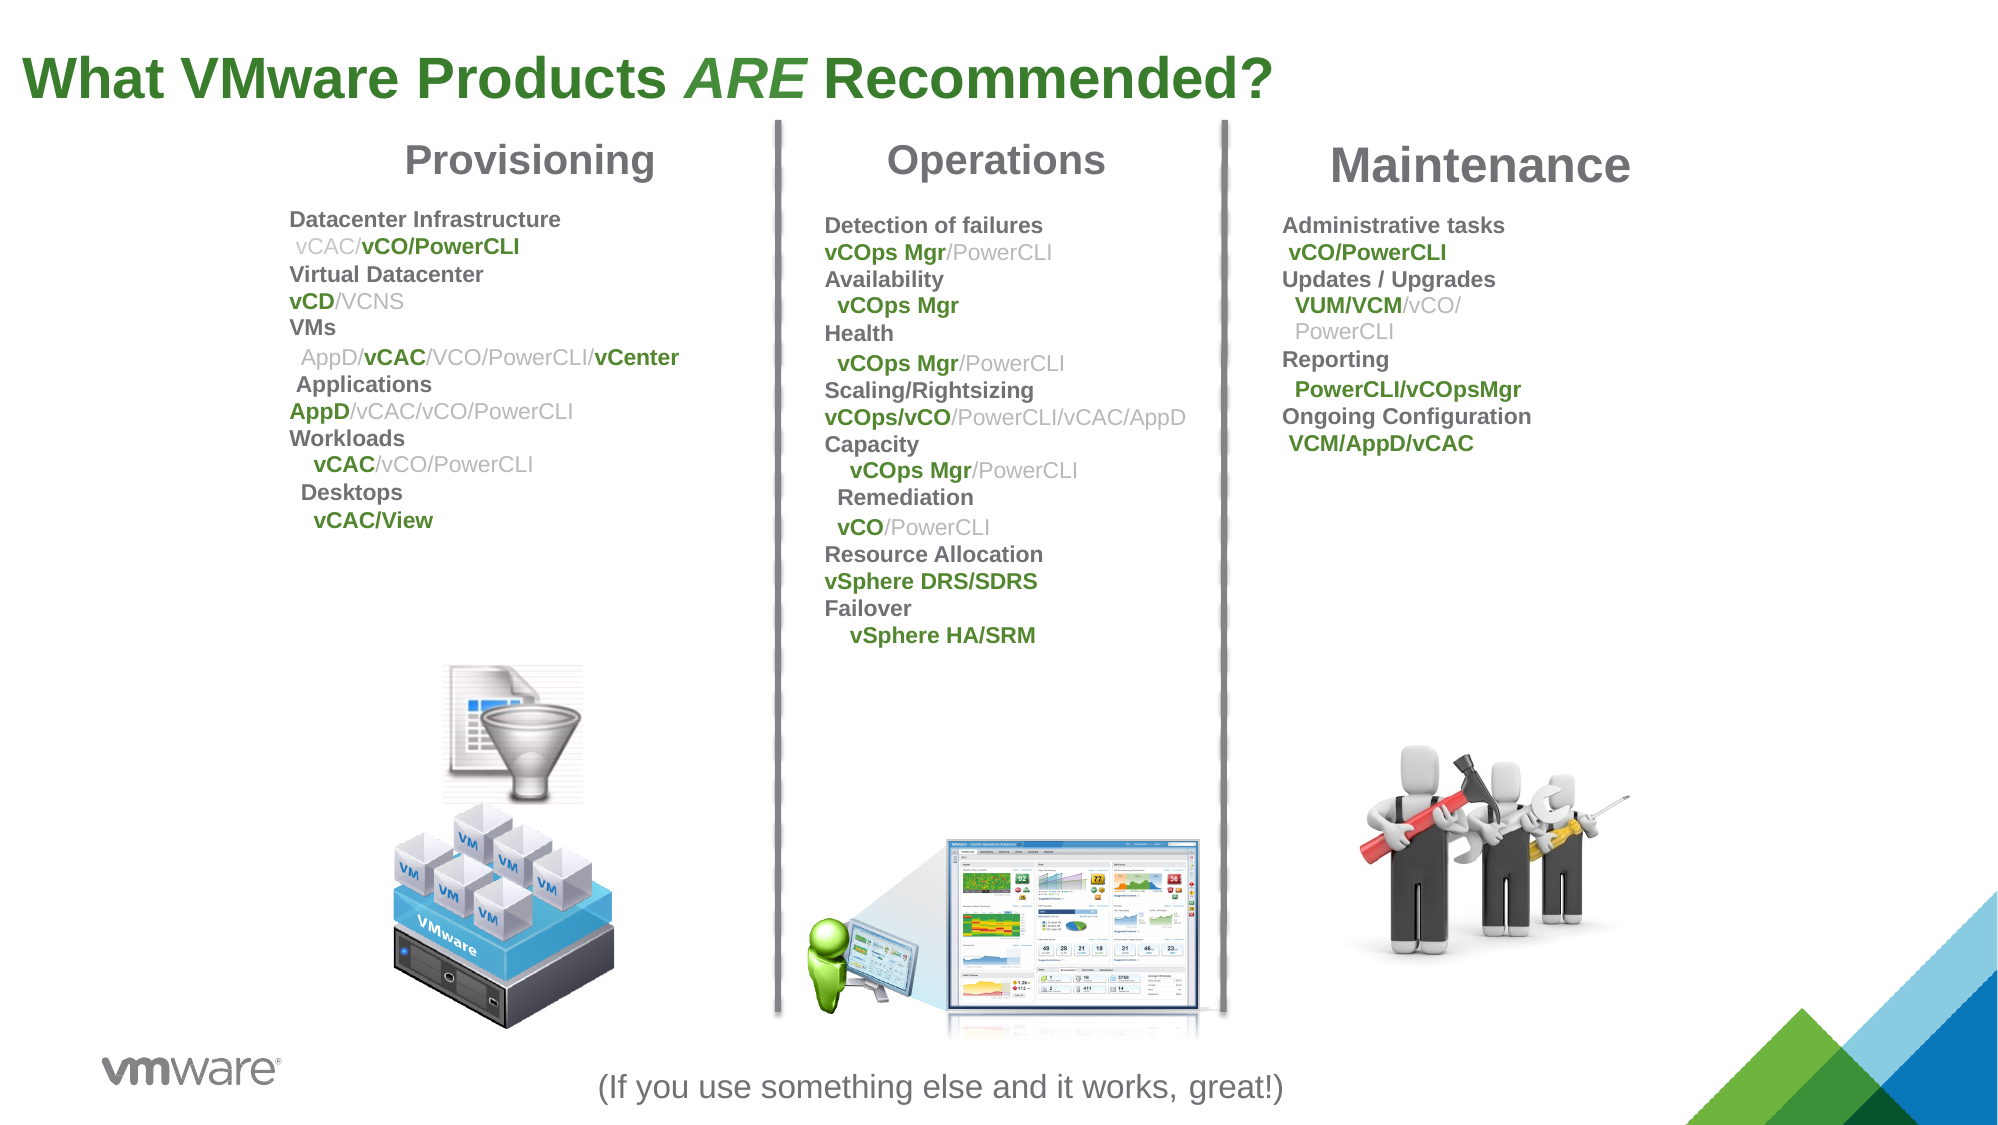

# What VMware Products ARE Recommended?

Maintenance
Administrative tasks  vCO/PowerCLI  Updates / Upgrades
VUM/VCM/vCO/PowerCLI
Reporting
PowerCLI/vCOpsMgr  Ongoing Configuration  VCM/AppD/vCAC
Provisioning
Datacenter Infrastructure  vCAC/vCO/PowerCLI  Virtual Datacenter  vCD/VCNS
VMs
AppD/vCAC/VCO/PowerCLI/vCenter  Applications  AppD/vCAC/vCO/PowerCLI  Workloads
vCAC/vCO/PowerCLI
Desktops
vCAC/View
Operations
Detection of failures  vCOps Mgr/PowerCLI  Availability
vCOps Mgr
Health
vCOps Mgr/PowerCLI  Scaling/Rightsizing  vCOps/vCO/PowerCLI/vCAC/AppD  Capacity
vCOps Mgr/PowerCLI
Remediation
vCO/PowerCLI  Resource Allocation  vSphere DRS/SDRS  Failover
vSphere HA/SRM

(If you use something else and it works, great!)